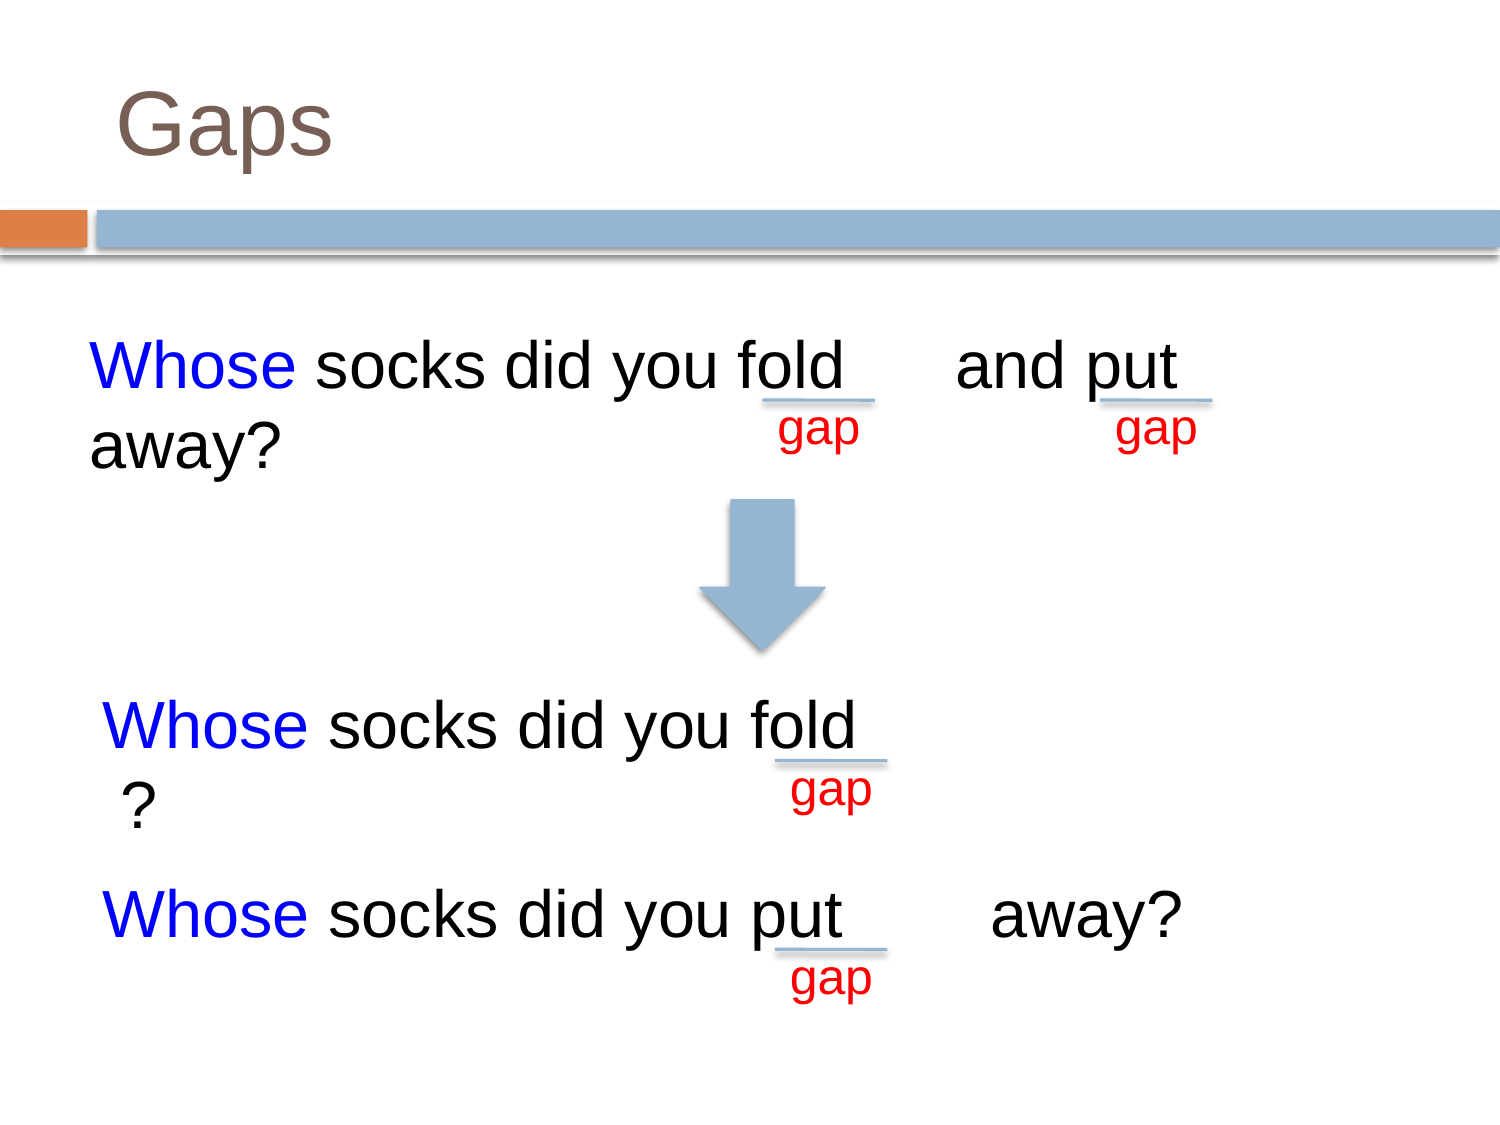

# Gaps
Whose socks did you fold      and put       away?
gap
gap

Whose socks did you fold       ?
gap
Whose socks did you put        away?
gap